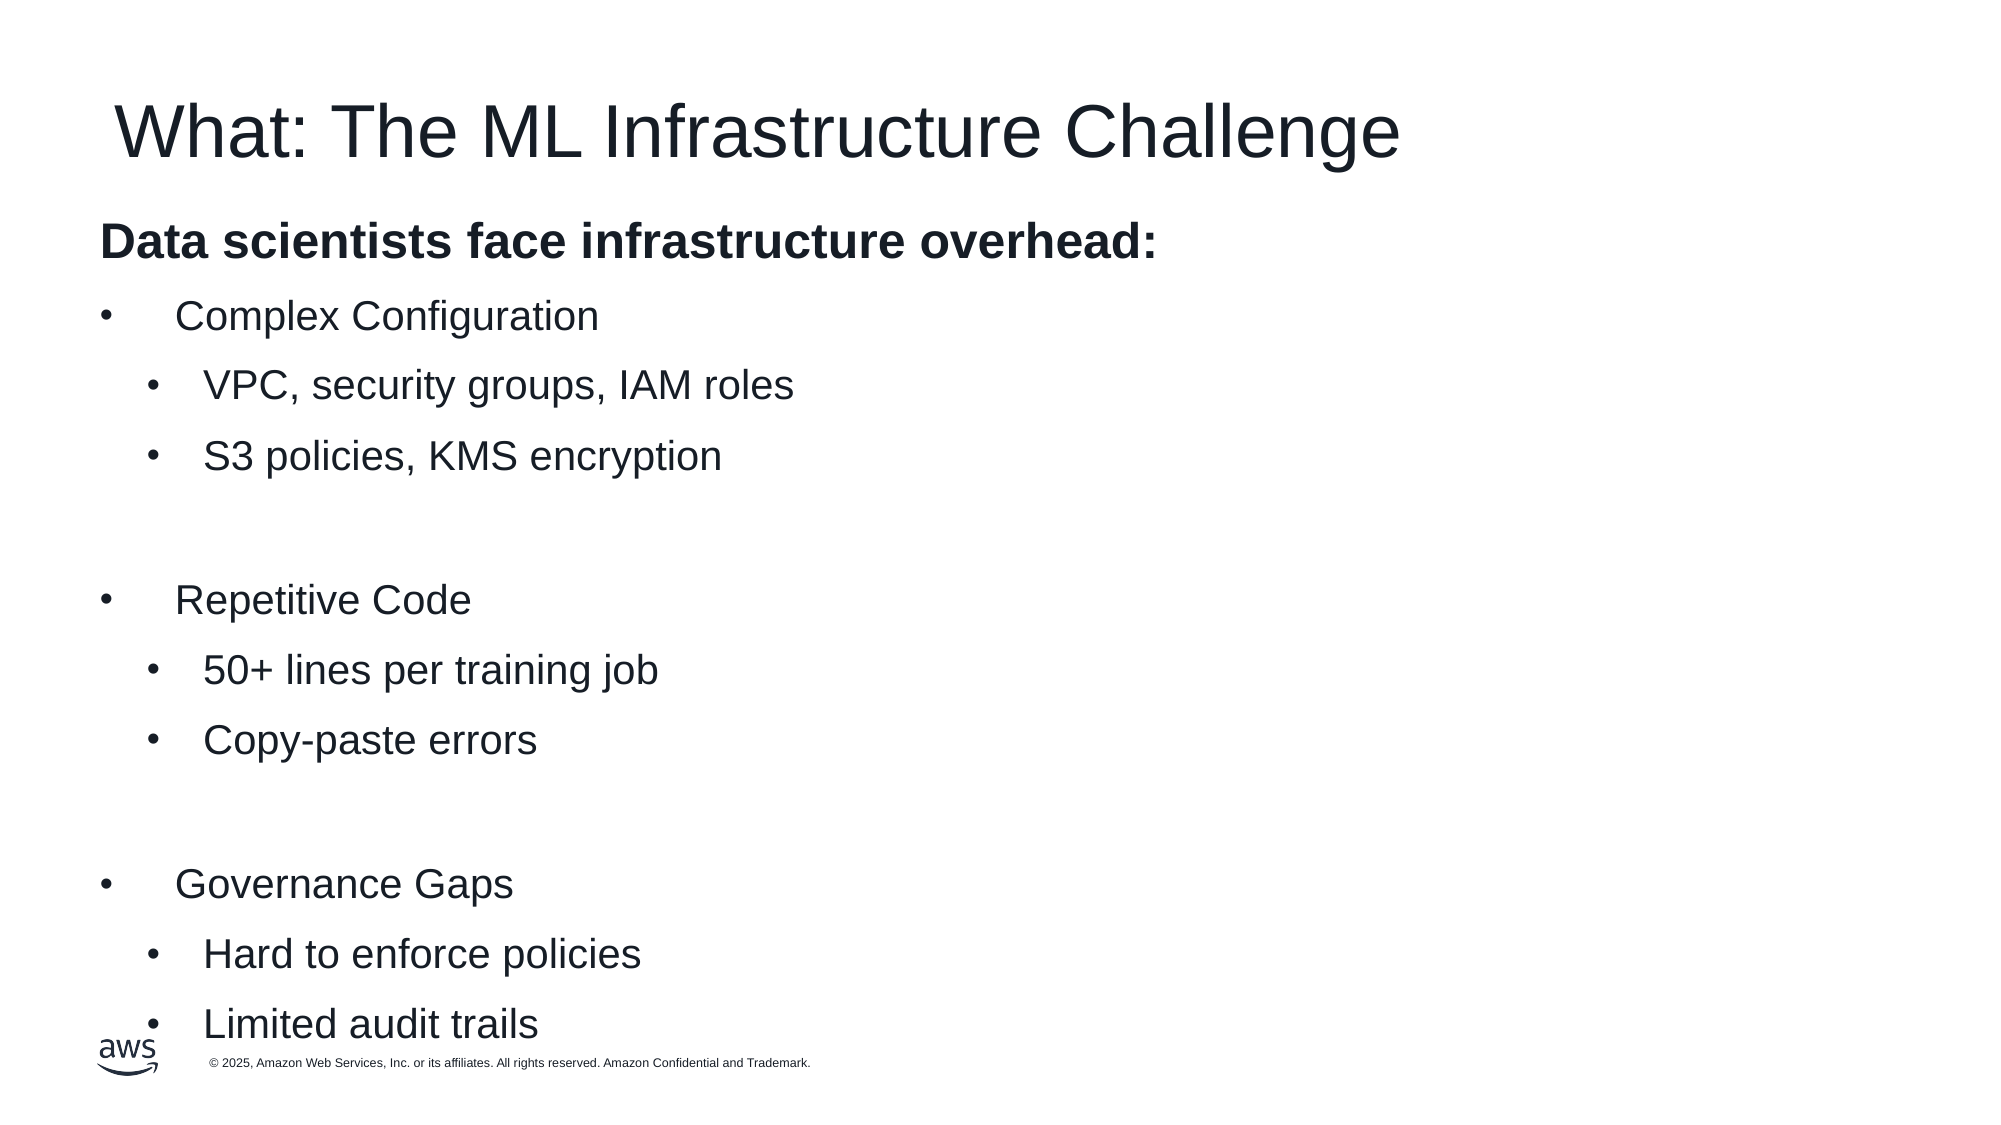

# What: The ML Infrastructure Challenge
Data scientists face infrastructure overhead:
Complex Configuration
VPC, security groups, IAM roles
S3 policies, KMS encryption

Repetitive Code
50+ lines per training job
Copy-paste errors

Governance Gaps
Hard to enforce policies
Limited audit trails